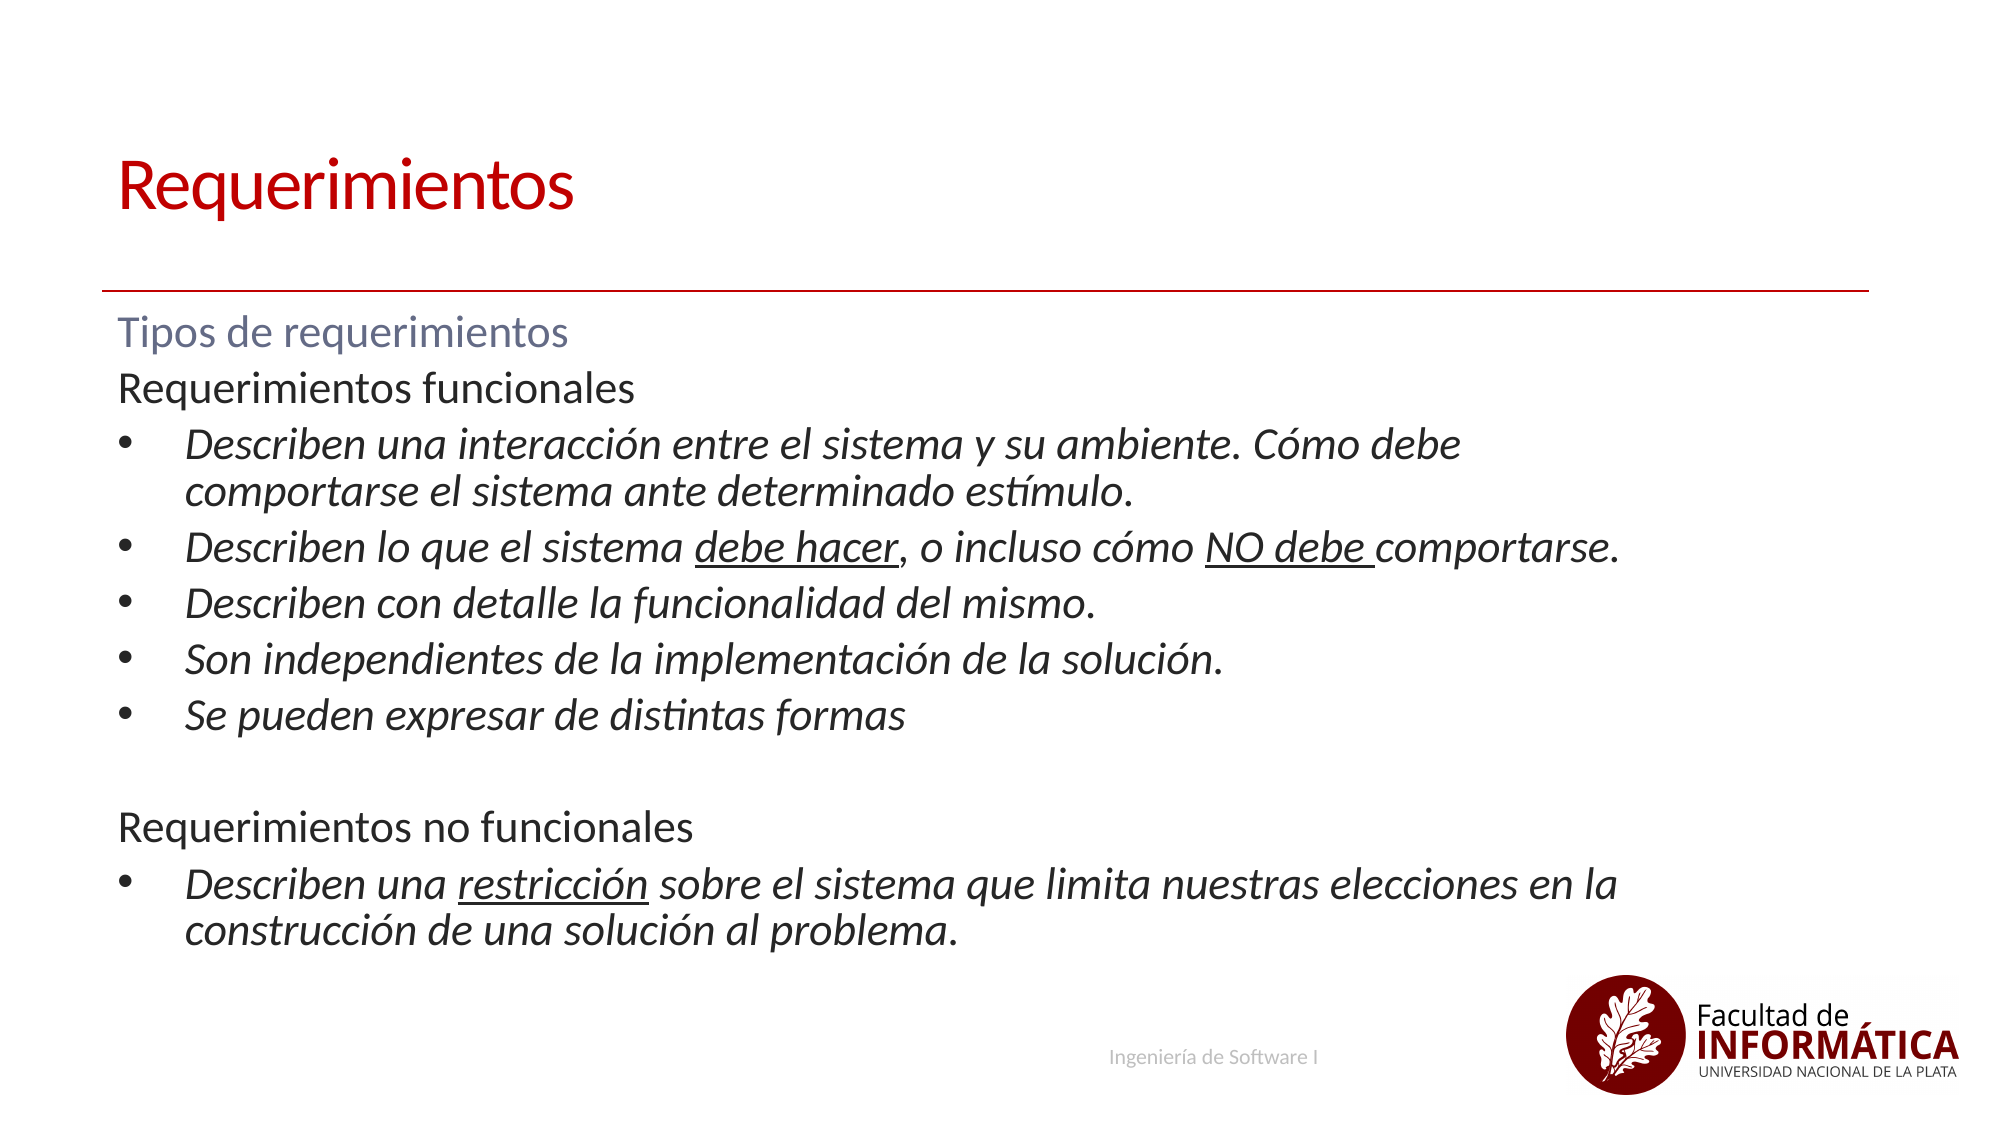

# Requerimientos
Tipos de requerimientos
Requerimientos funcionales
Describen una interacción entre el sistema y su ambiente. Cómo debe comportarse el sistema ante determinado estímulo.
Describen lo que el sistema debe hacer, o incluso cómo NO debe comportarse.
Describen con detalle la funcionalidad del mismo.
Son independientes de la implementación de la solución.
Se pueden expresar de distintas formas

Requerimientos no funcionales
Describen una restricción sobre el sistema que limita nuestras elecciones en la construcción de una solución al problema.

30
Ingeniería de Software I